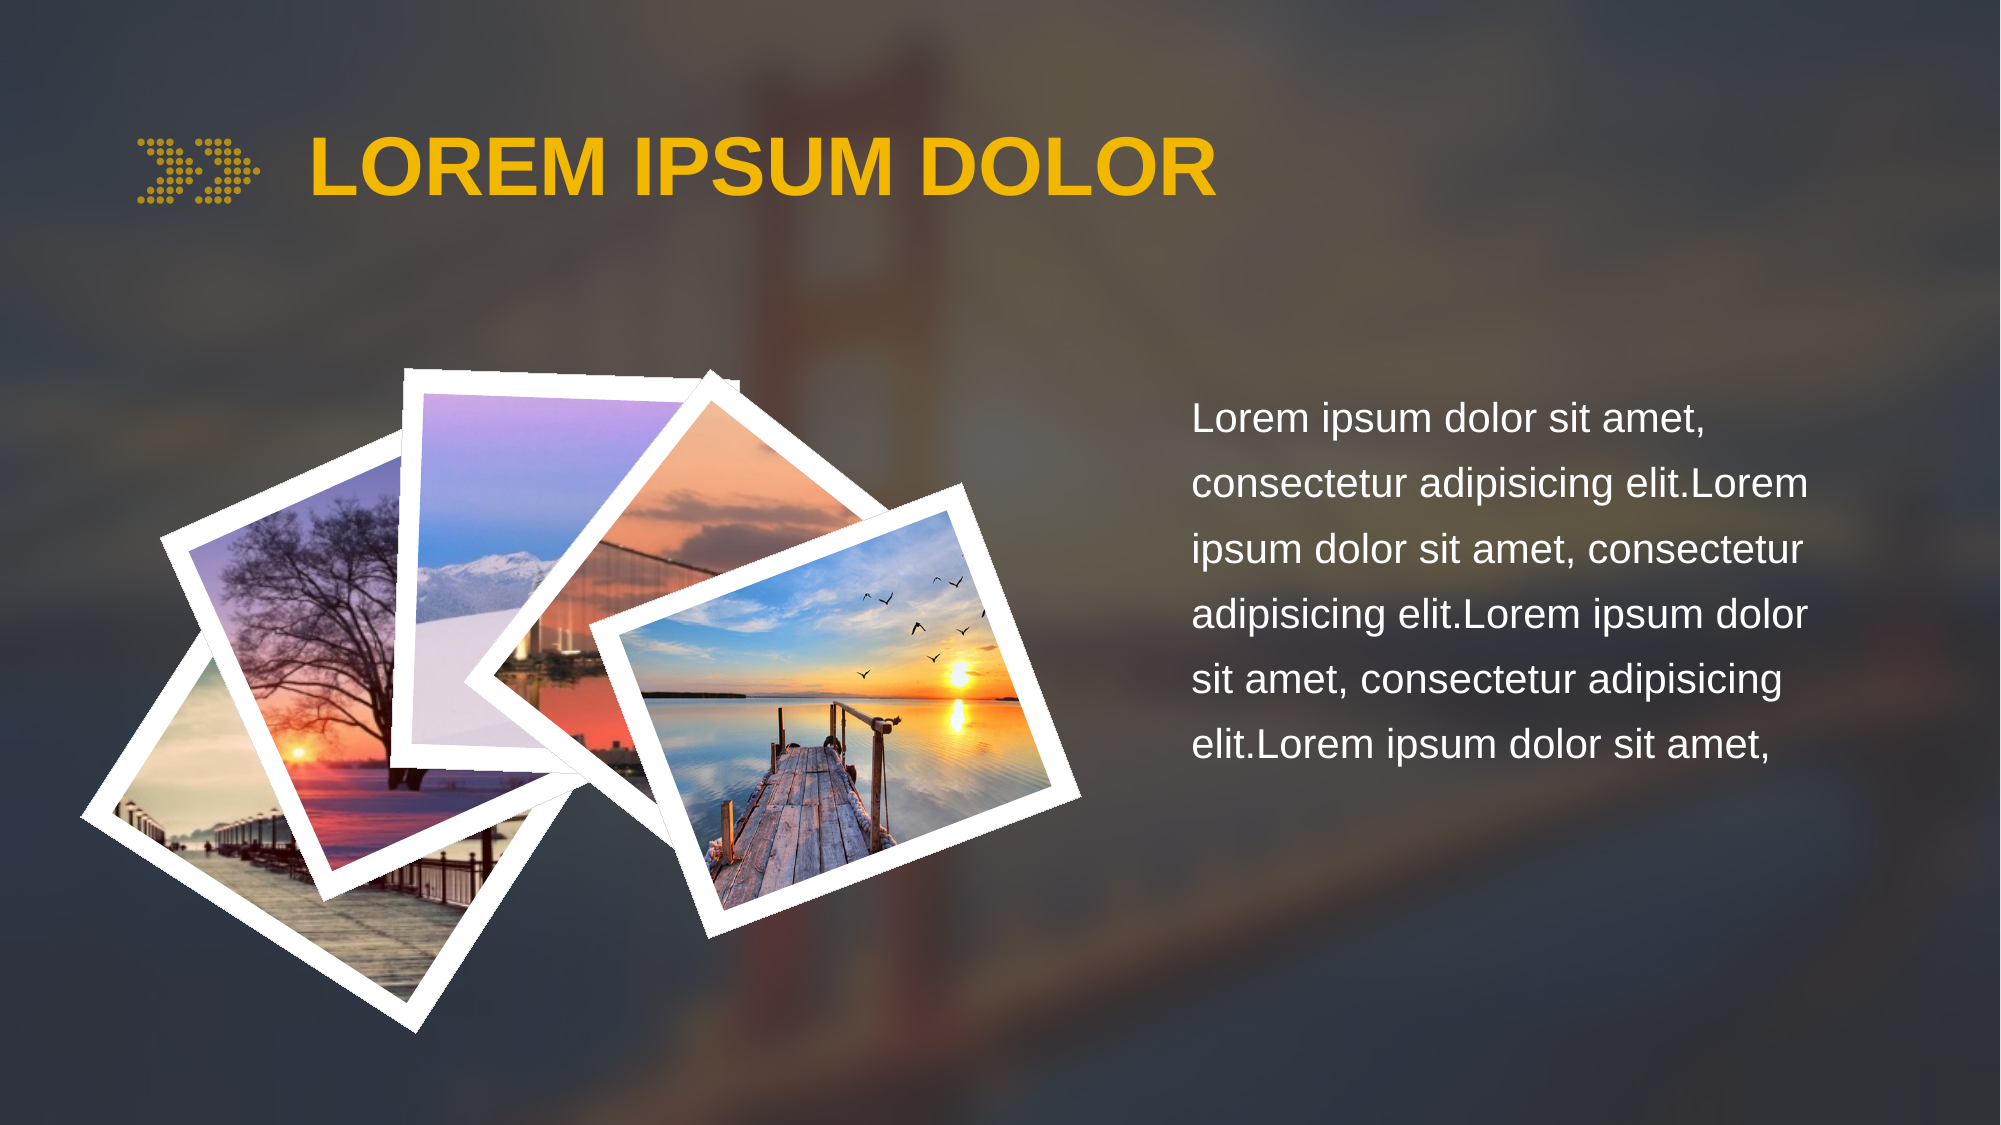

LOREM IPSUM DOLOR
Lorem ipsum dolor sit amet, consectetur adipisicing elit.Lorem ipsum dolor sit amet, consectetur adipisicing elit.Lorem ipsum dolor sit amet, consectetur adipisicing elit.Lorem ipsum dolor sit amet,